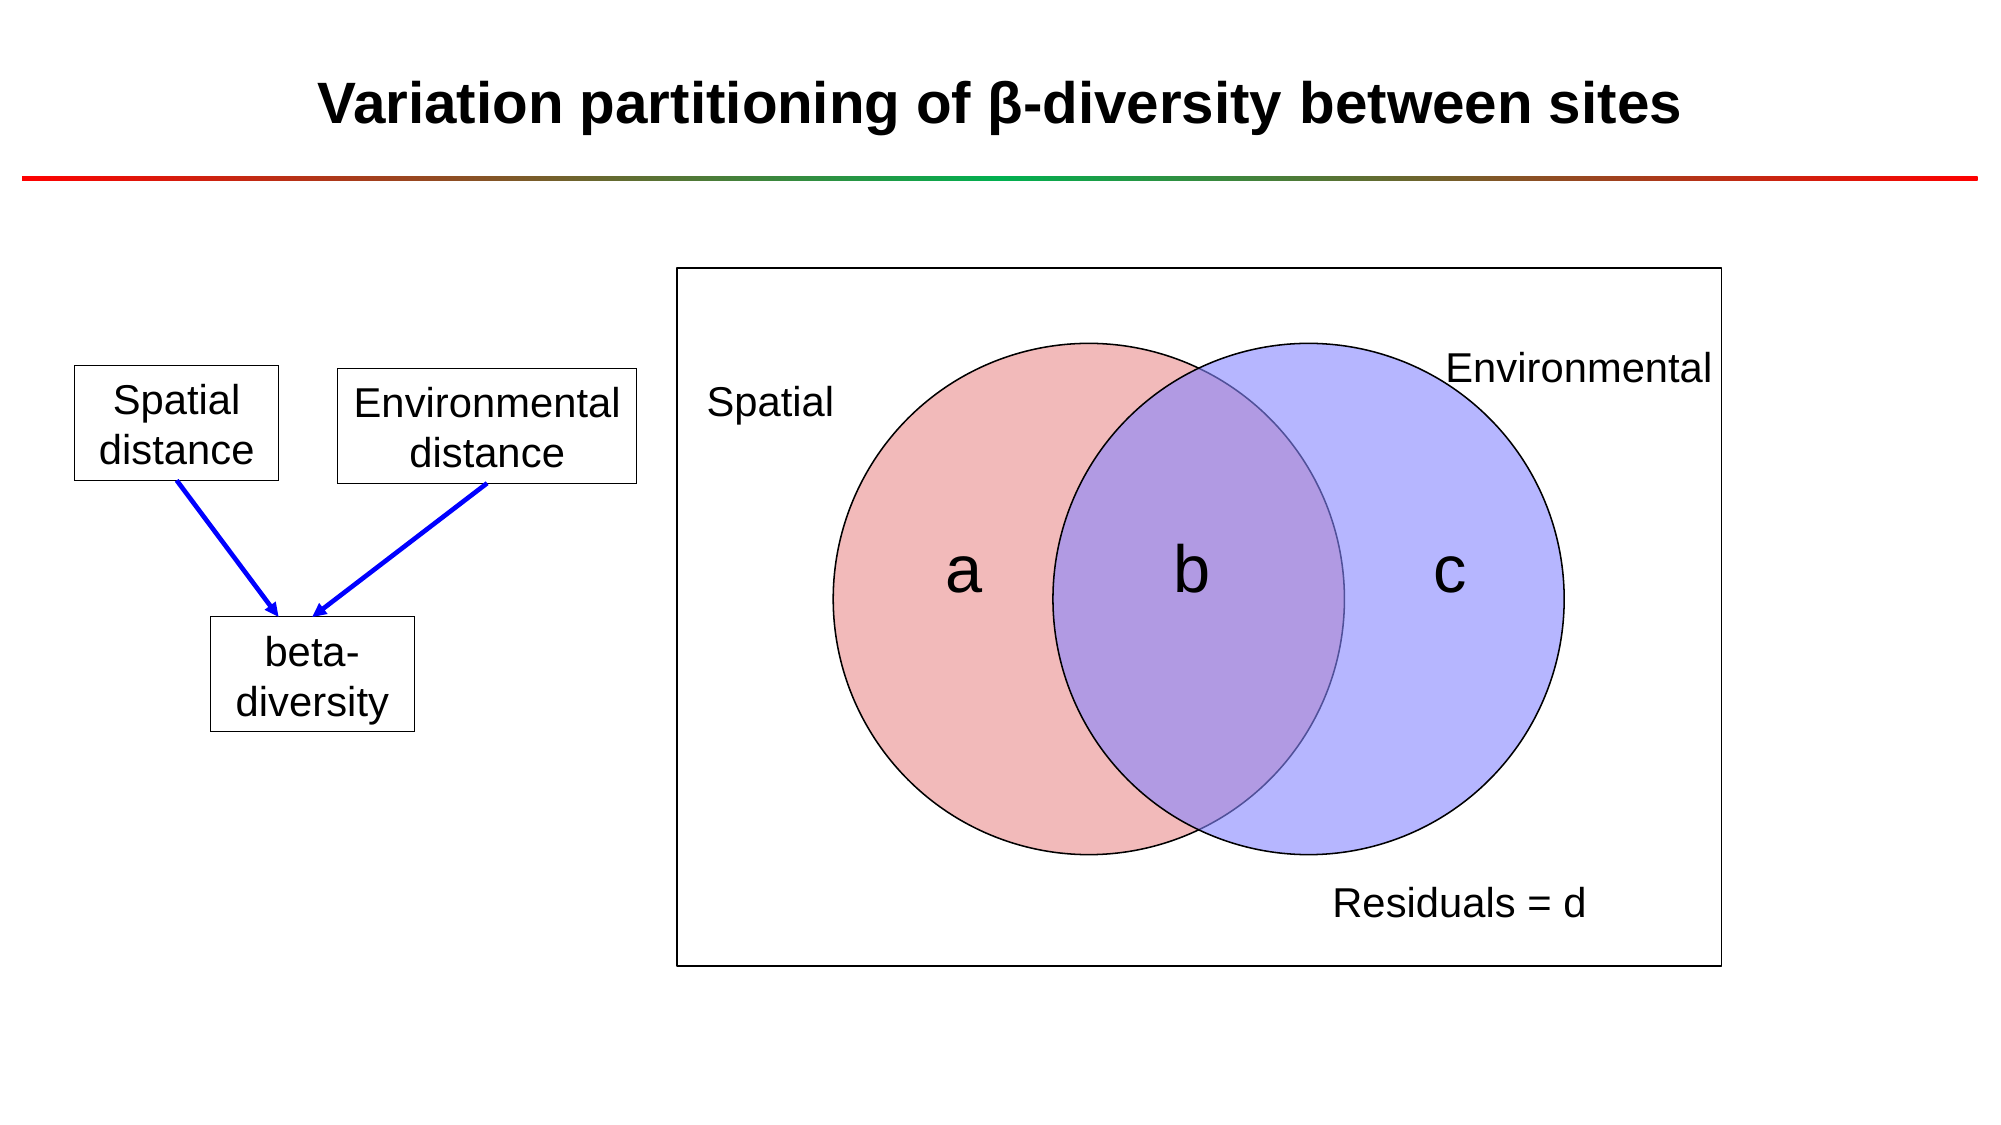

# Variation partitioning of β-diversity between sites

Environmental

Spatial
b
c
a
Residuals = d
Spatial
distance
Environmental distance
beta-diversity